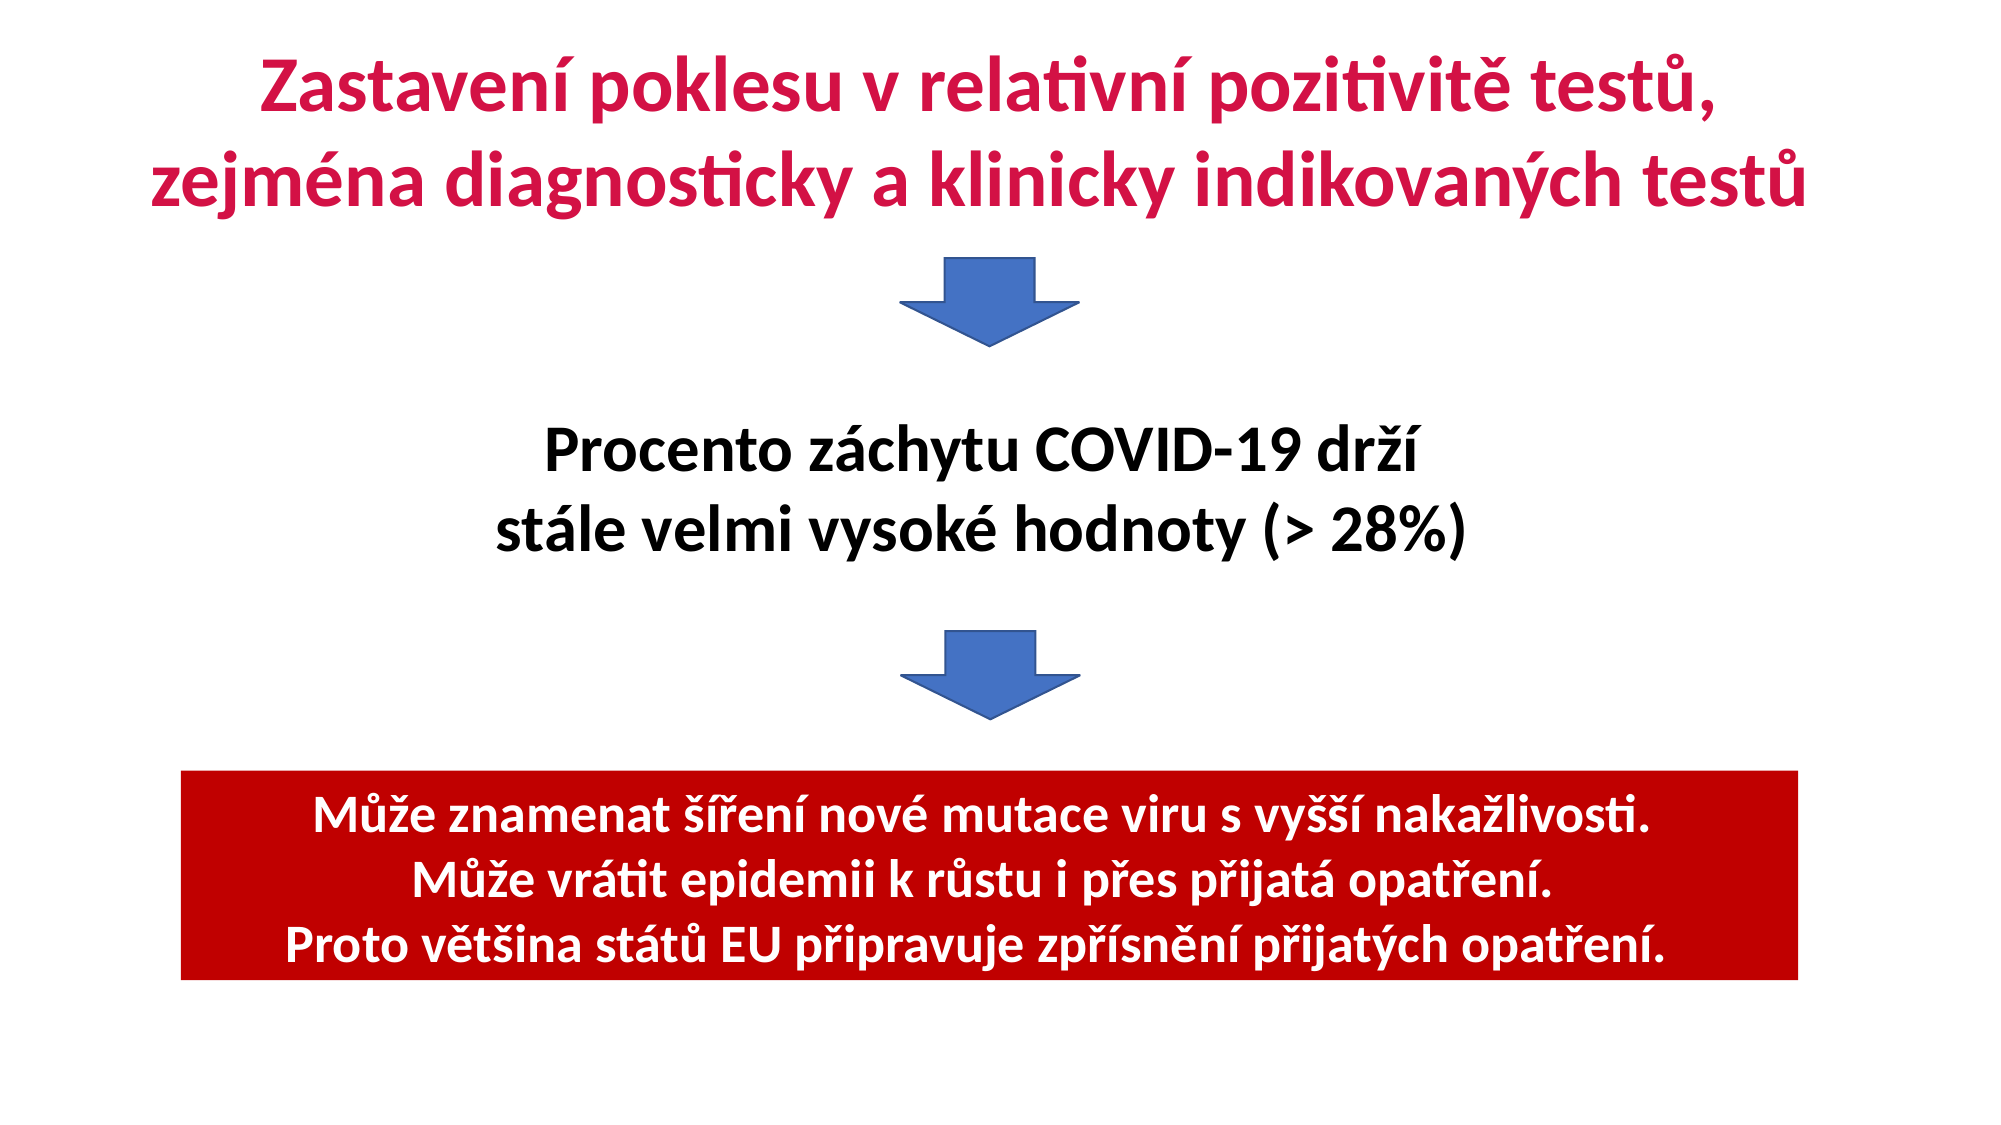

Zastavení poklesu v relativní pozitivitě testů,
zejména diagnosticky a klinicky indikovaných testů

Procento záchytu COVID-19 drží
stále velmi vysoké hodnoty (> 28%)

Může znamenat šíření nové mutace viru s vyšší nakažlivosti.
Může vrátit epidemii k růstu i přes přijatá opatření.
Proto většina států EU připravuje zpřísnění přijatých opatření.